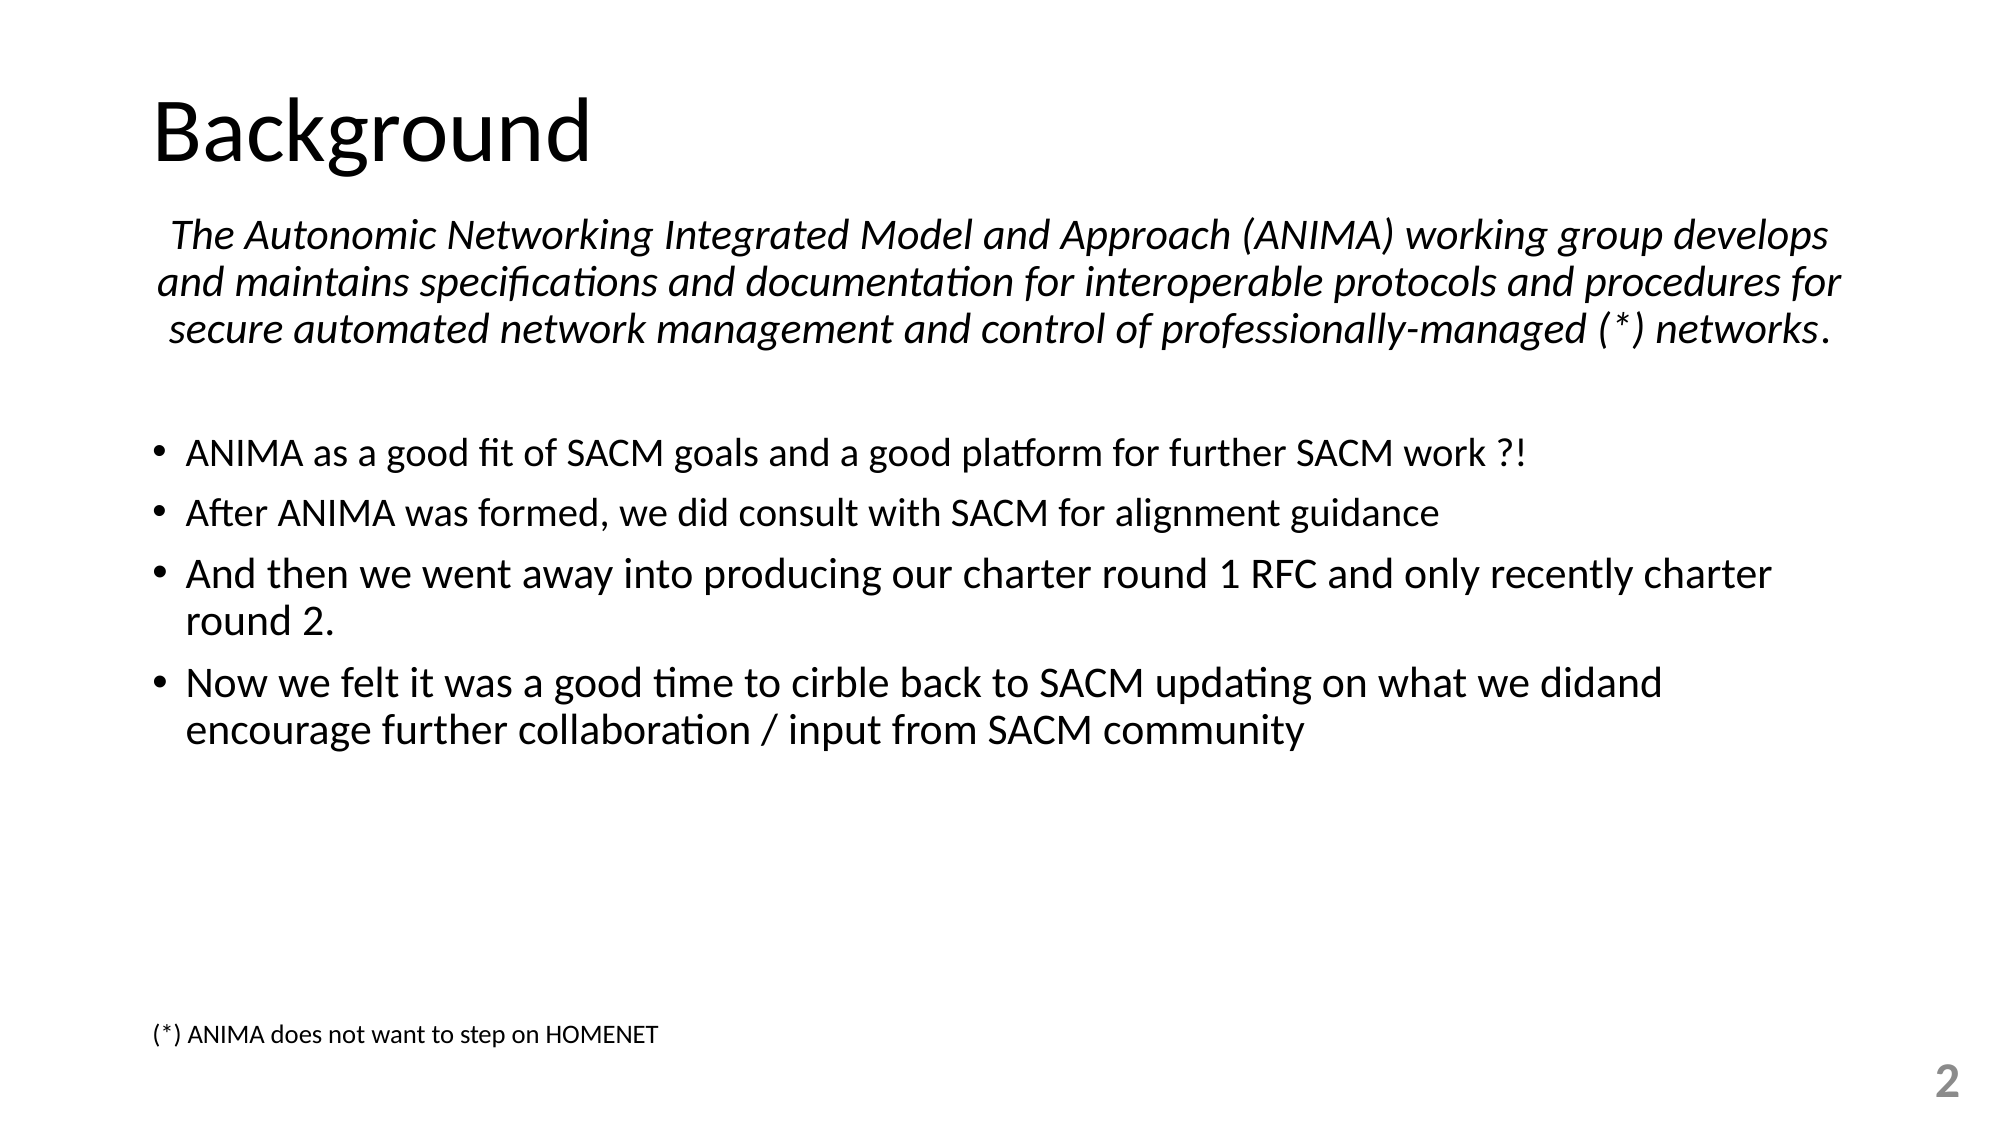

# Background
The Autonomic Networking Integrated Model and Approach (ANIMA) working group develops and maintains specifications and documentation for interoperable protocols and procedures for secure automated network management and control of professionally-managed (*) networks.

ANIMA as a good fit of SACM goals and a good platform for further SACM work ?!
After ANIMA was formed, we did consult with SACM for alignment guidance
And then we went away into producing our charter round 1 RFC and only recently charter round 2.
Now we felt it was a good time to cirble back to SACM updating on what we didand encourage further collaboration / input from SACM community

(*) ANIMA does not want to step on HOMENET

2